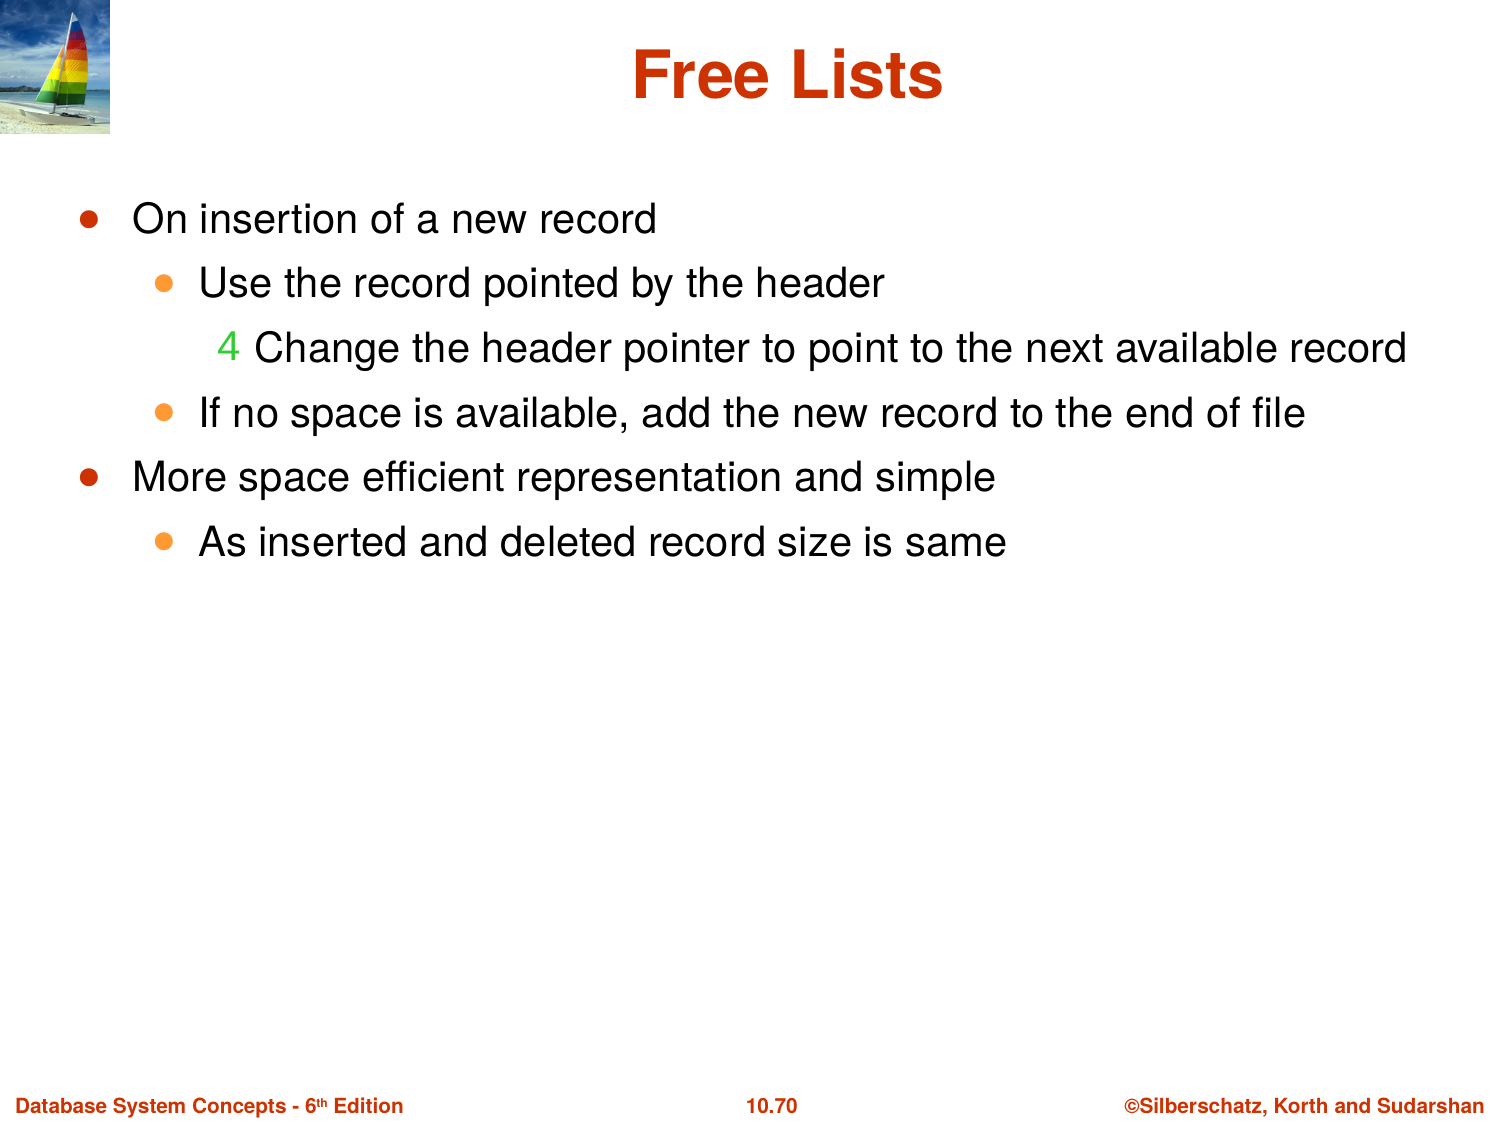

# Free Lists
On insertion of a new record
Use the record pointed by the header
Change the header pointer to point to the next available record
If no space is available, add the new record to the end of file
More space efficient representation and simple
As inserted and deleted record size is same